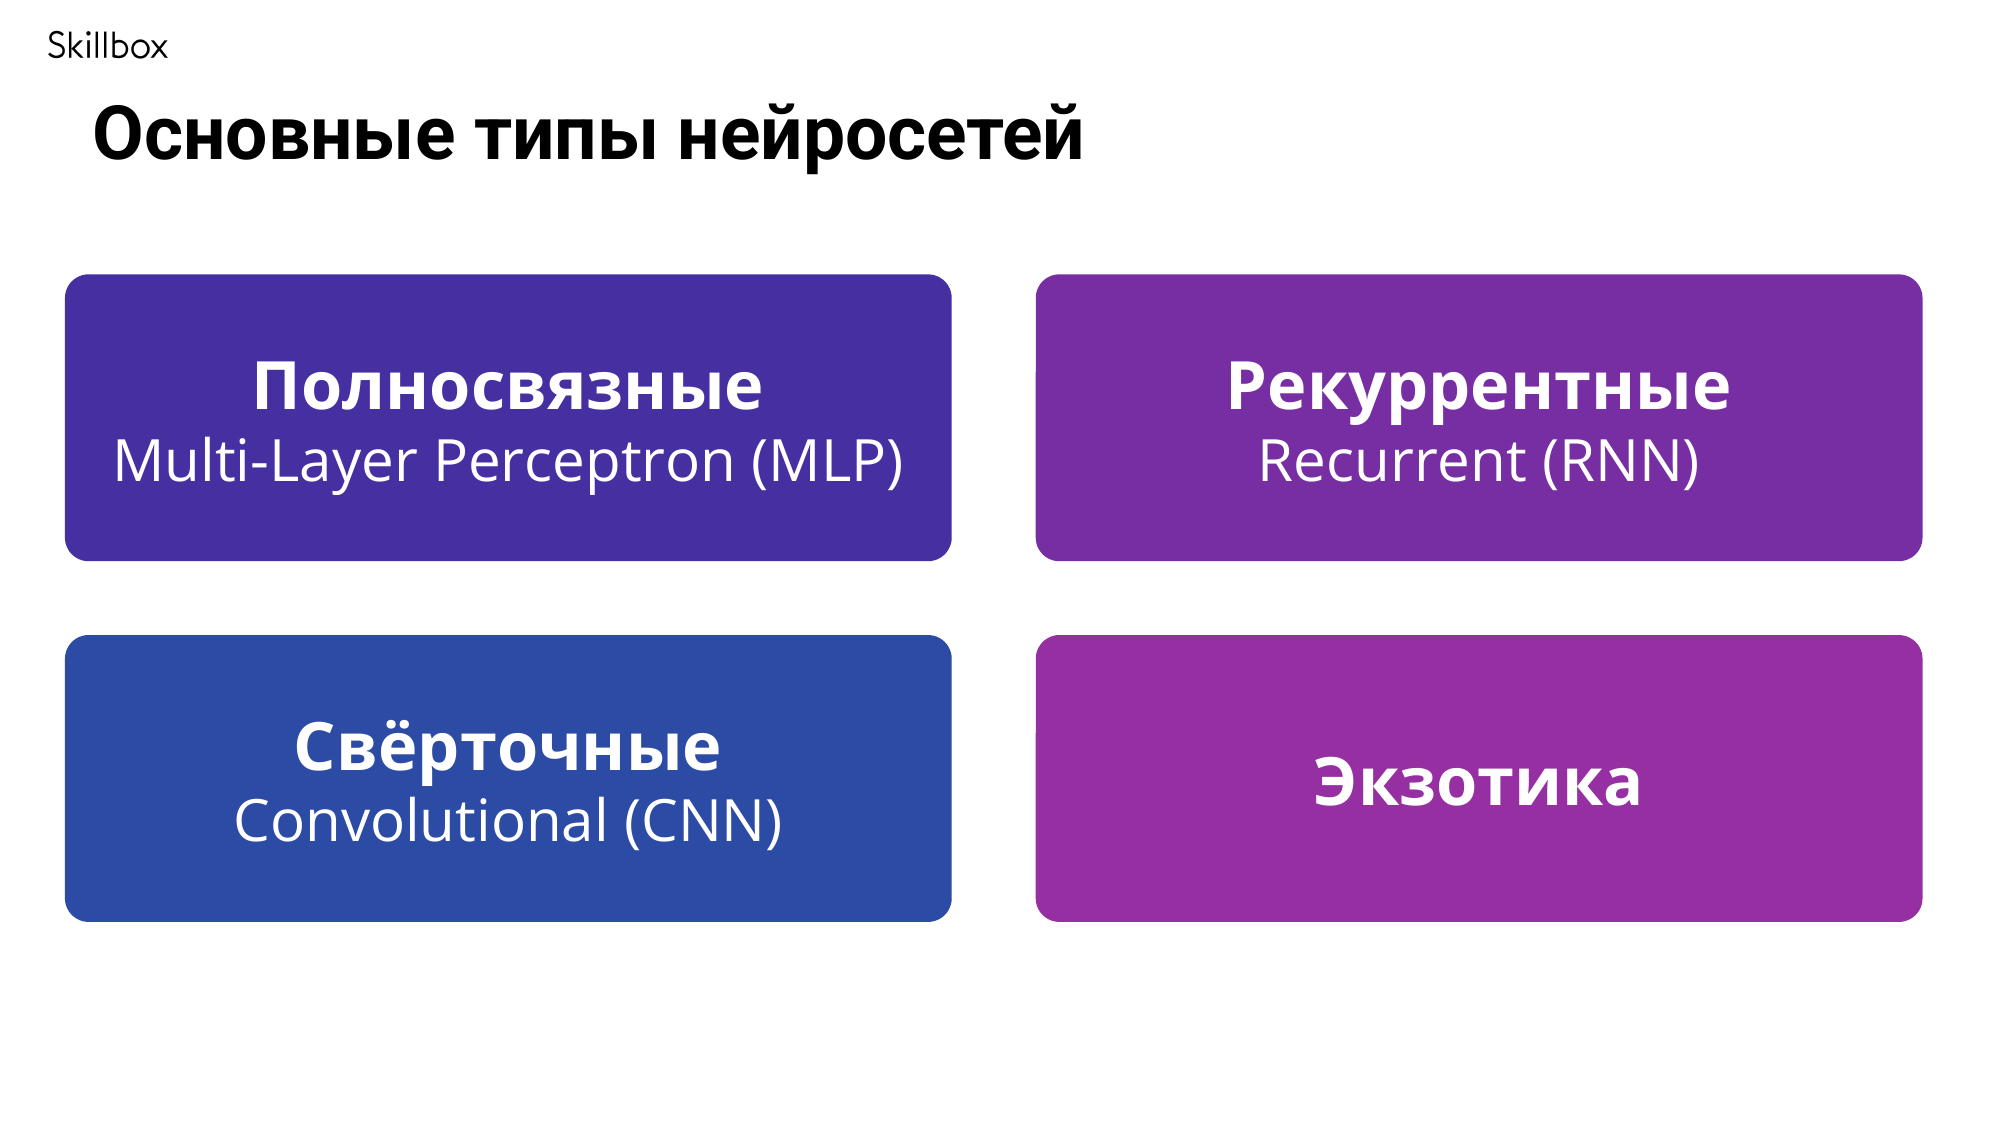

Основные типы нейросетей
Полносвязные
Multi-Layer Perceptron (MLP)
Рекуррентные
Recurrent (RNN)
Свёрточные
Convolutional (CNN)
Экзотика